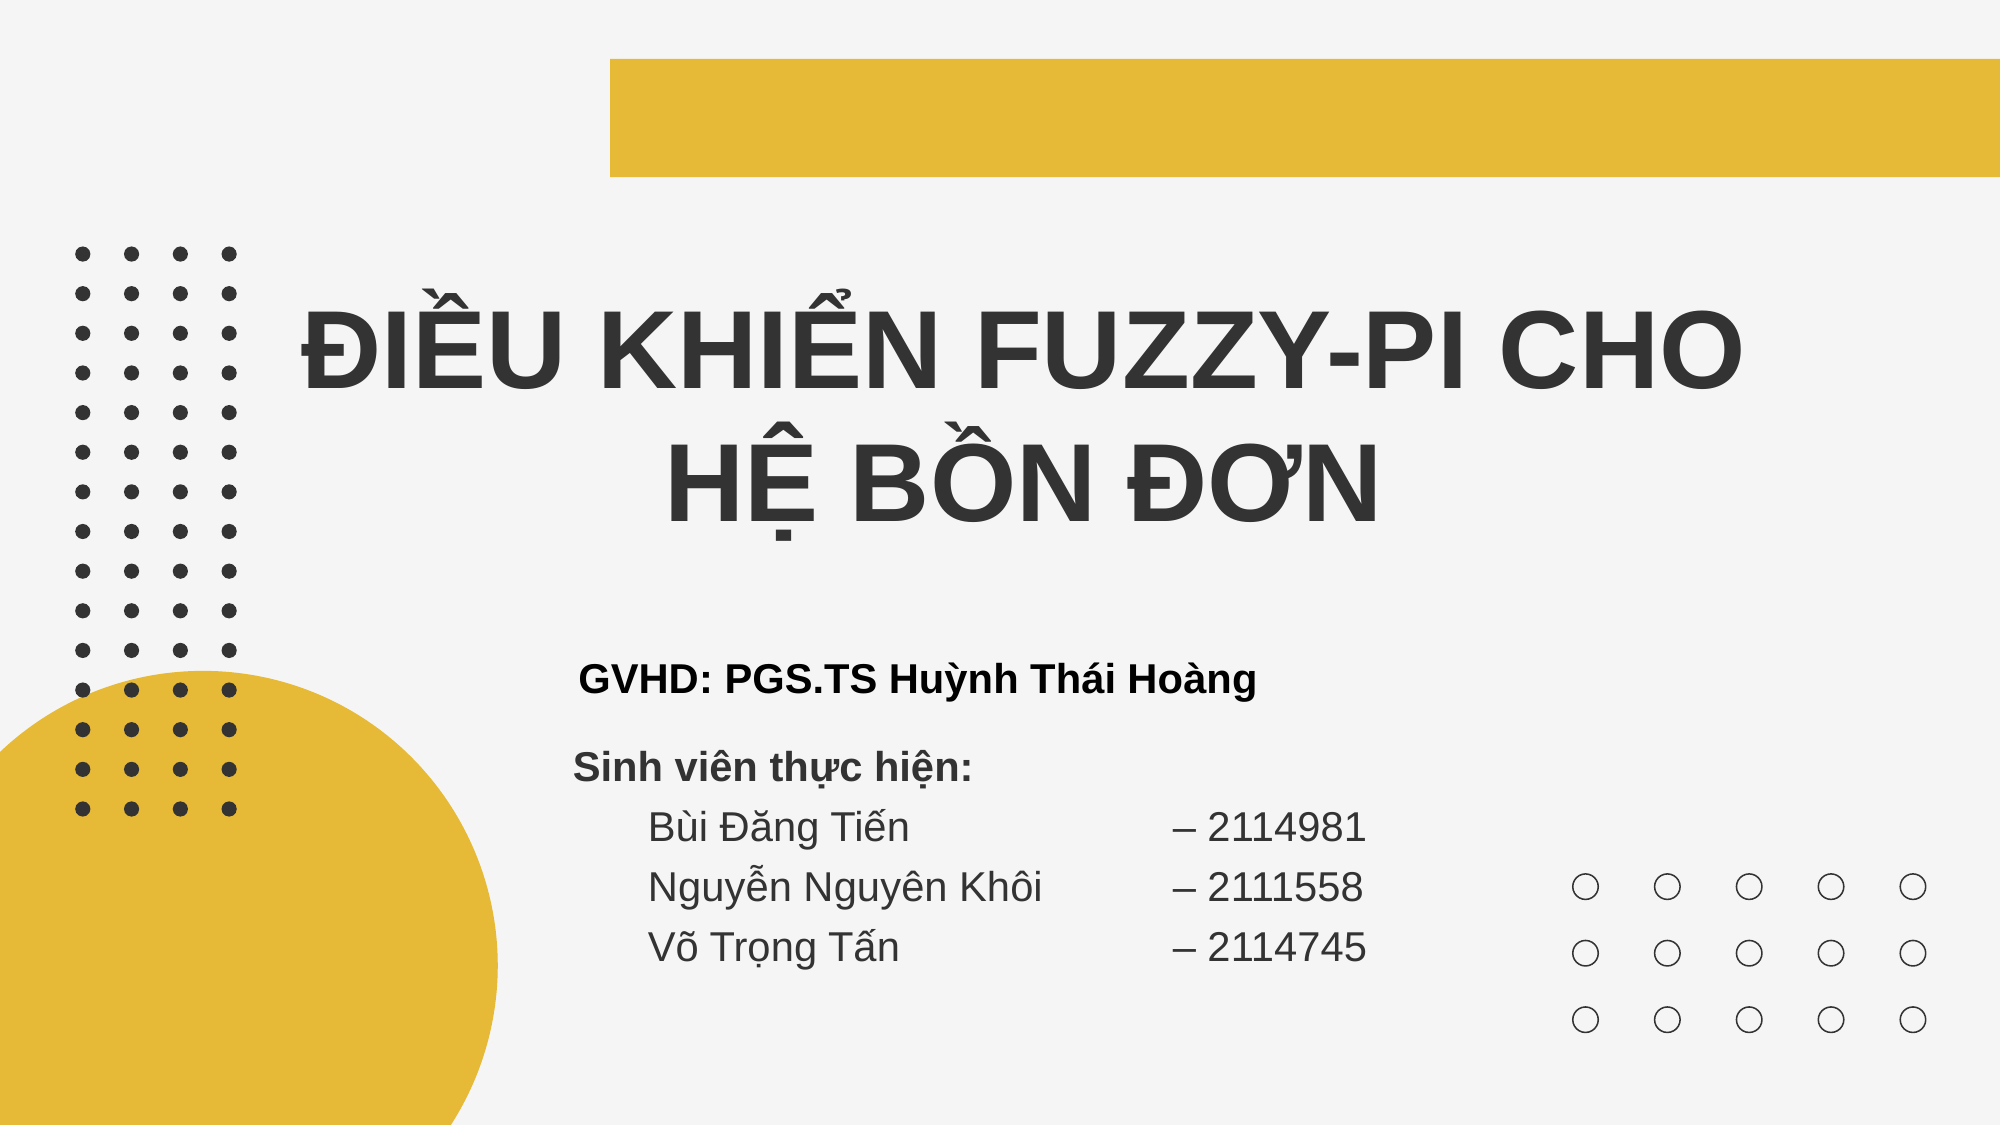

# ĐIỀU KHIỂN FUZZY-PI CHO HỆ BỒN ĐƠN

GVHD: PGS.TS Huỳnh Thái Hoàng

Sinh viên thực hiện:
Bùi Đăng Tiến 		– 2114981
Nguyễn Nguyên Khôi 	– 2111558
Võ Trọng Tấn 		– 2114745